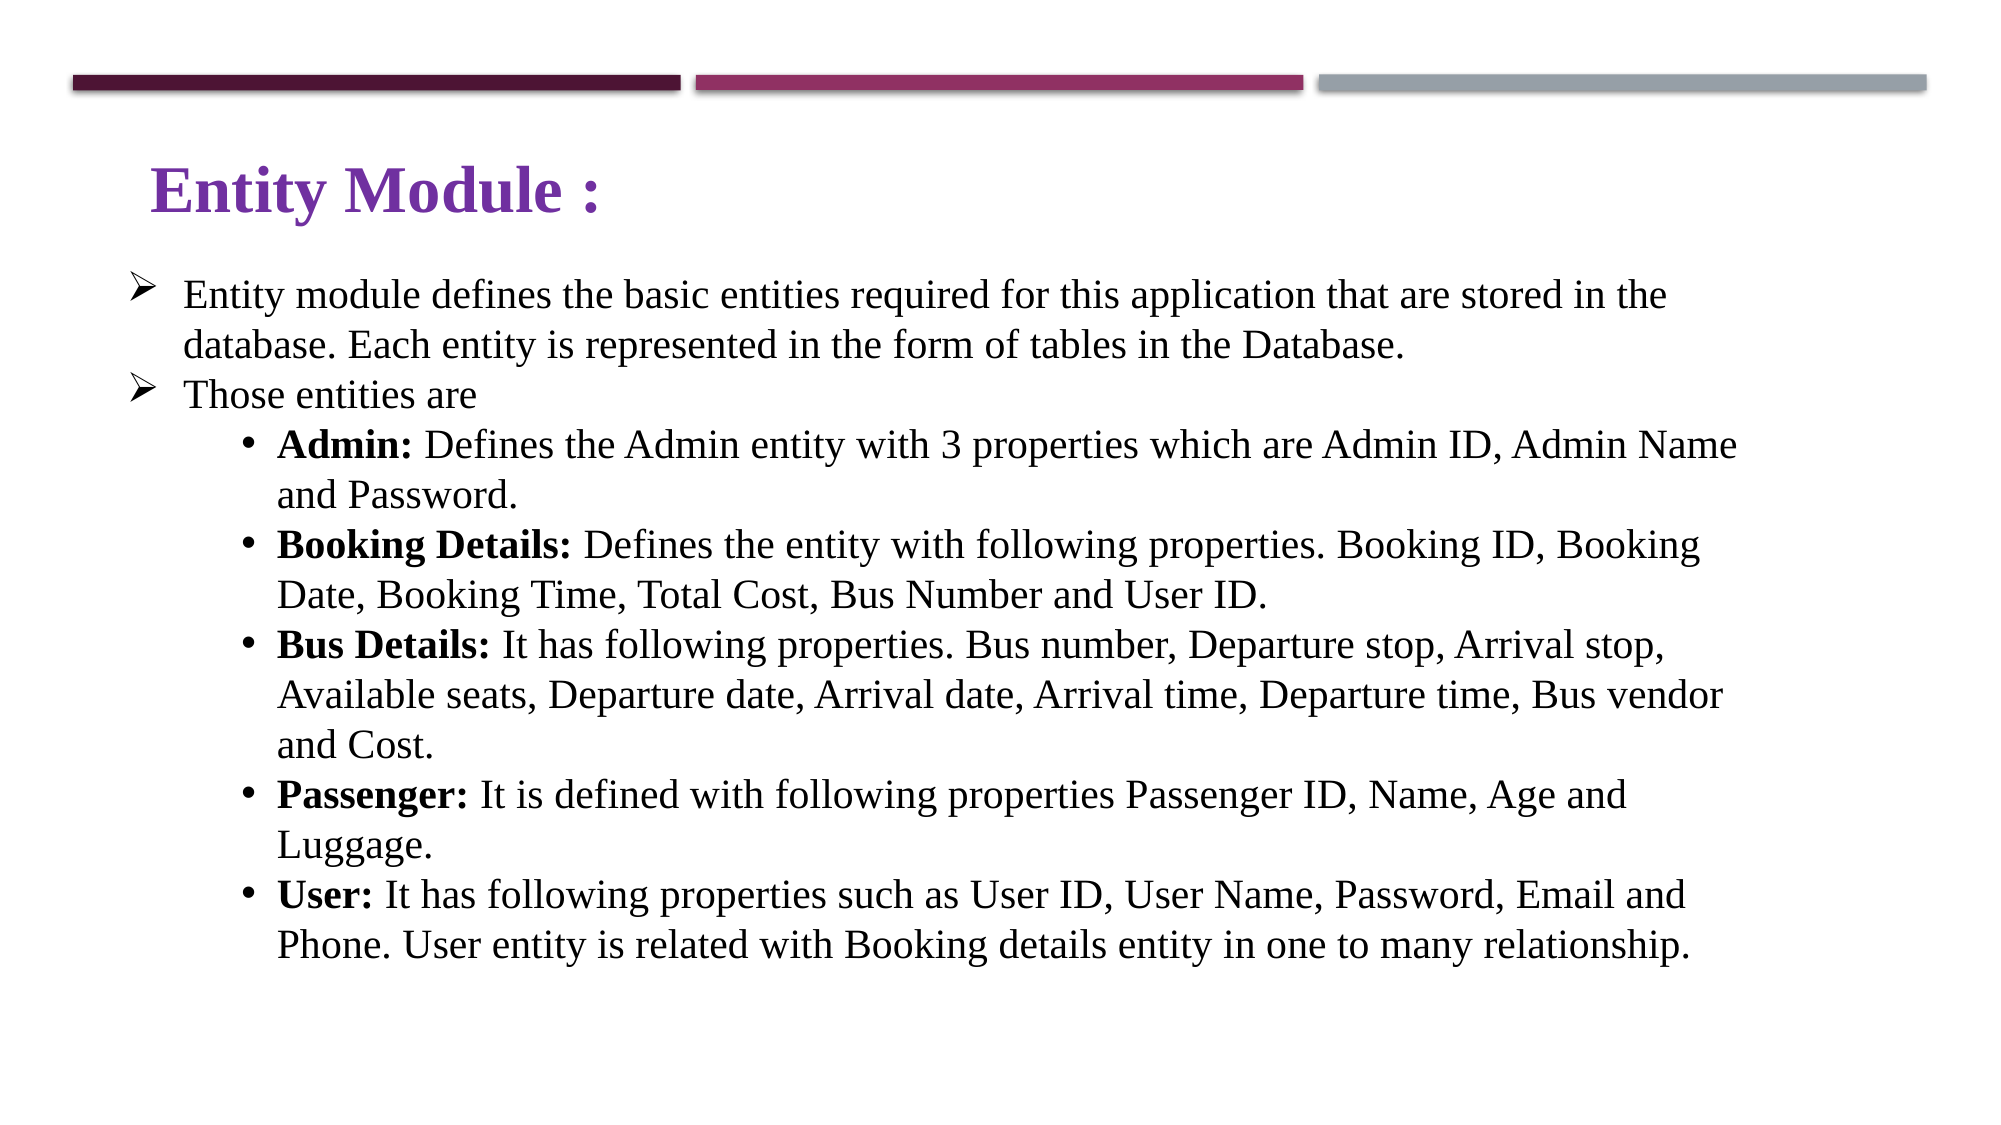

Entity Module :
Entity module defines the basic entities required for this application that are stored in the database. Each entity is represented in the form of tables in the Database.
Those entities are
Admin: Defines the Admin entity with 3 properties which are Admin ID, Admin Name and Password.
Booking Details: Defines the entity with following properties. Booking ID, Booking Date, Booking Time, Total Cost, Bus Number and User ID.
Bus Details: It has following properties. Bus number, Departure stop, Arrival stop, Available seats, Departure date, Arrival date, Arrival time, Departure time, Bus vendor and Cost.
Passenger: It is defined with following properties Passenger ID, Name, Age and Luggage.
User: It has following properties such as User ID, User Name, Password, Email and Phone. User entity is related with Booking details entity in one to many relationship.